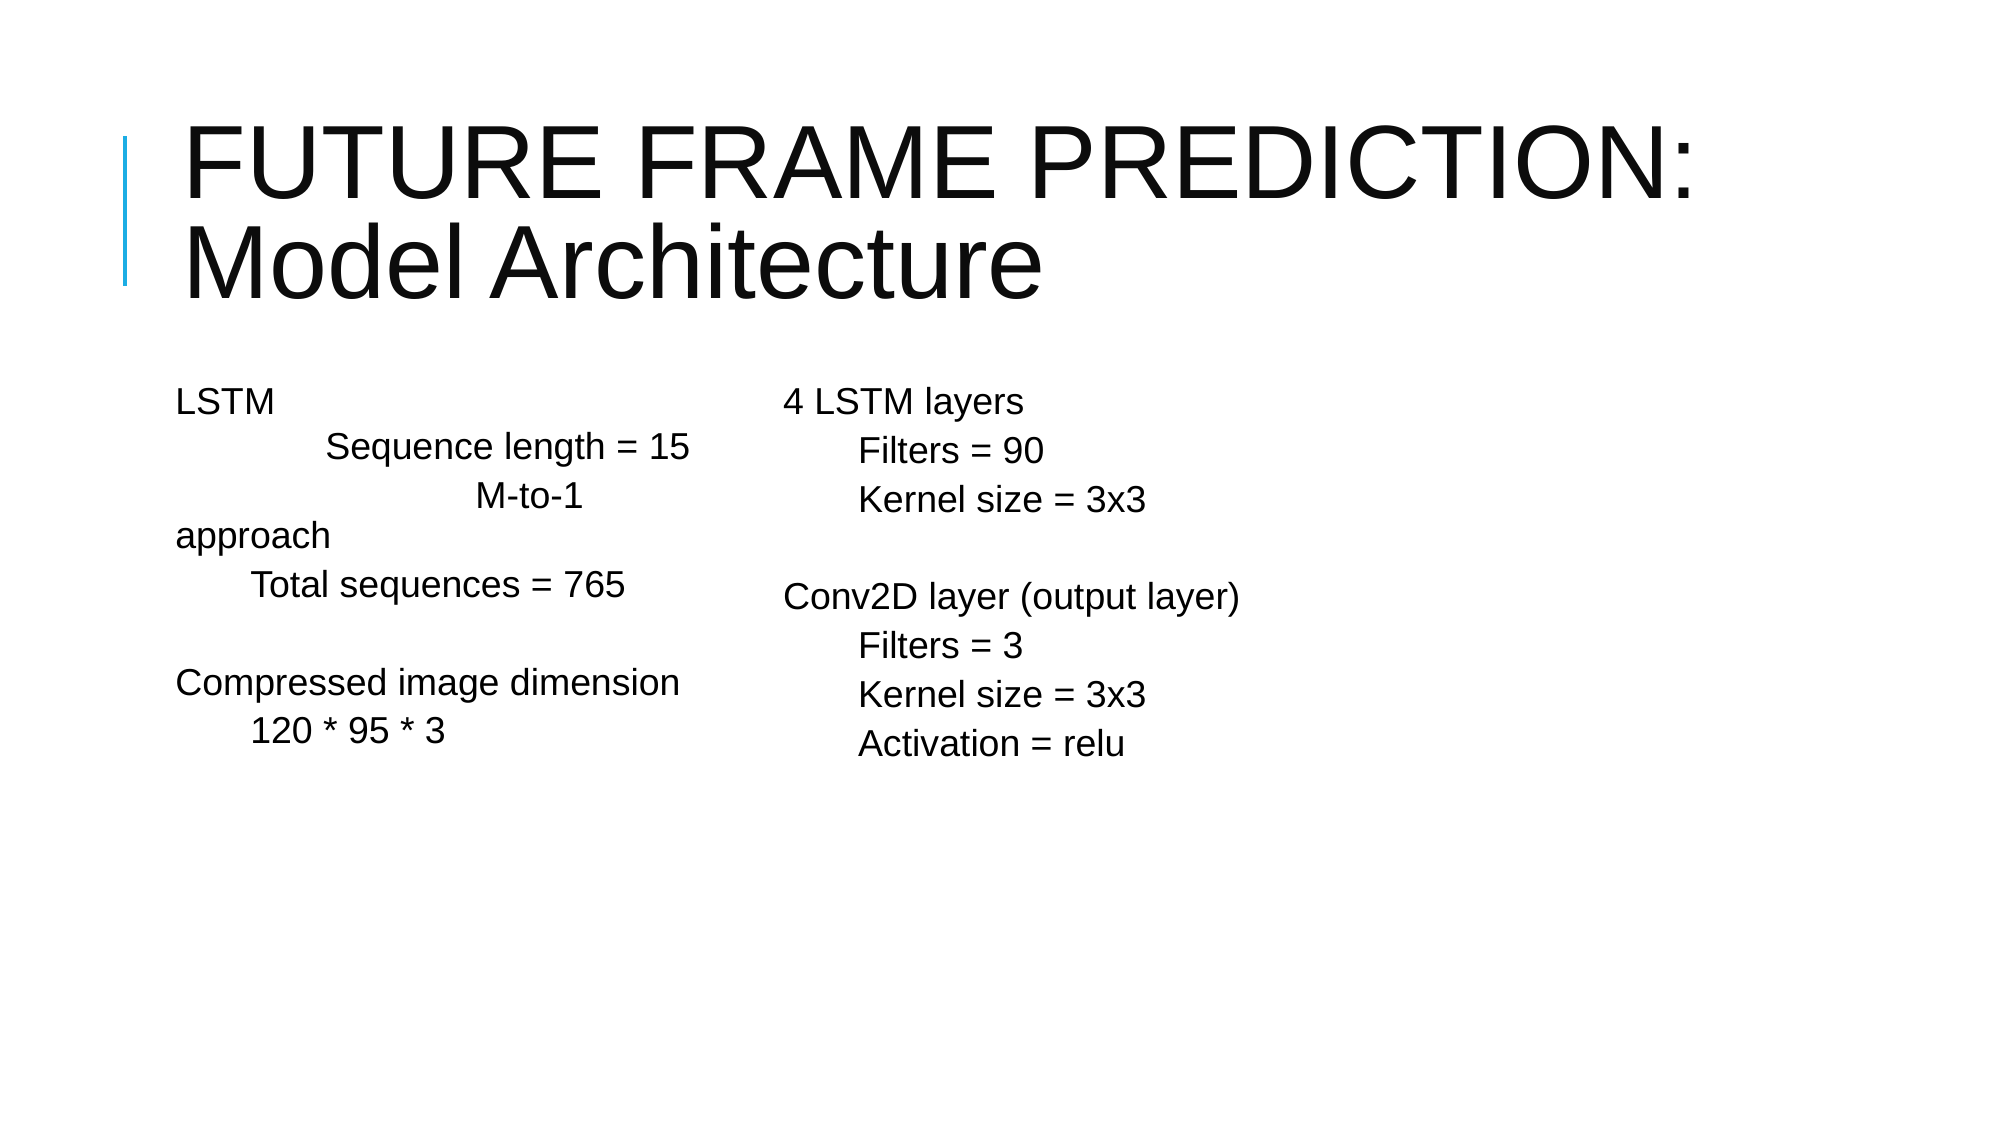

# FUTURE FRAME PREDICTION:
Model Architecture
LSTM
­	Sequence length = 15
		M-to-1 approach
­Total sequences = 765

Compressed image dimension
­120 * 95 * 3
­
4 LSTM layers
­Filters = 90
­Kernel size = 3x3

Conv2D layer (output layer)
­Filters = 3
­Kernel size = 3x3
­Activation = relu